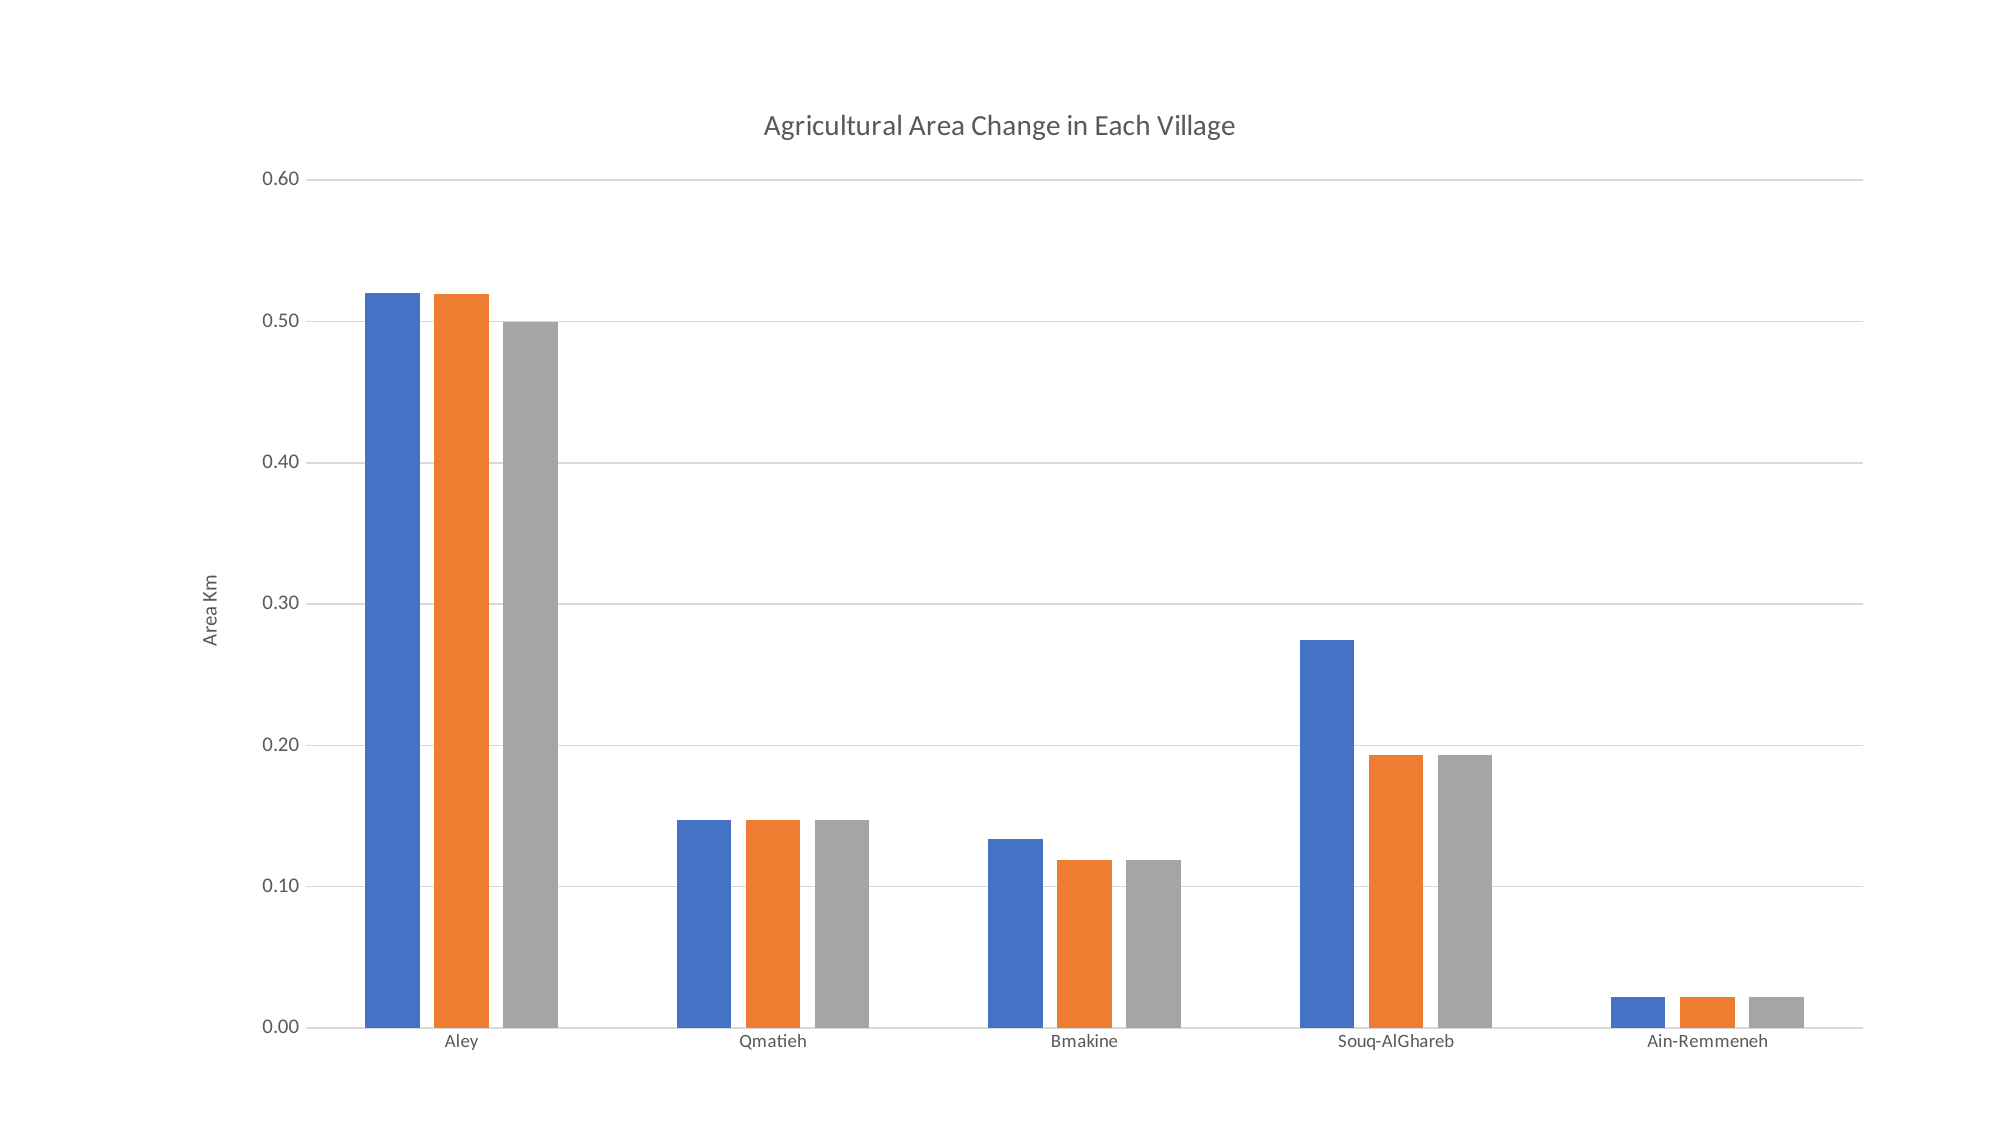

### Chart: Agricultural Area Change in Each Village

| Category | 2005 | 2017 | 2022 |
|---|---|---|---|
| Aley | 0.520032178909 | 0.519318353553 | 0.499861900344 |
| Qmatieh | 0.147103582013 | 0.147103582013 | 0.147103582013 |
| Bmakine | 0.133440522931 | 0.119011061046 | 0.119011061046 |
| Souq-AlGhareb | 0.274347593277 | 0.192898449402 | 0.192898449402 |
| Ain-Remmeneh | 0.0219546085968 | 0.0219546085965 | 0.0219546085965 |